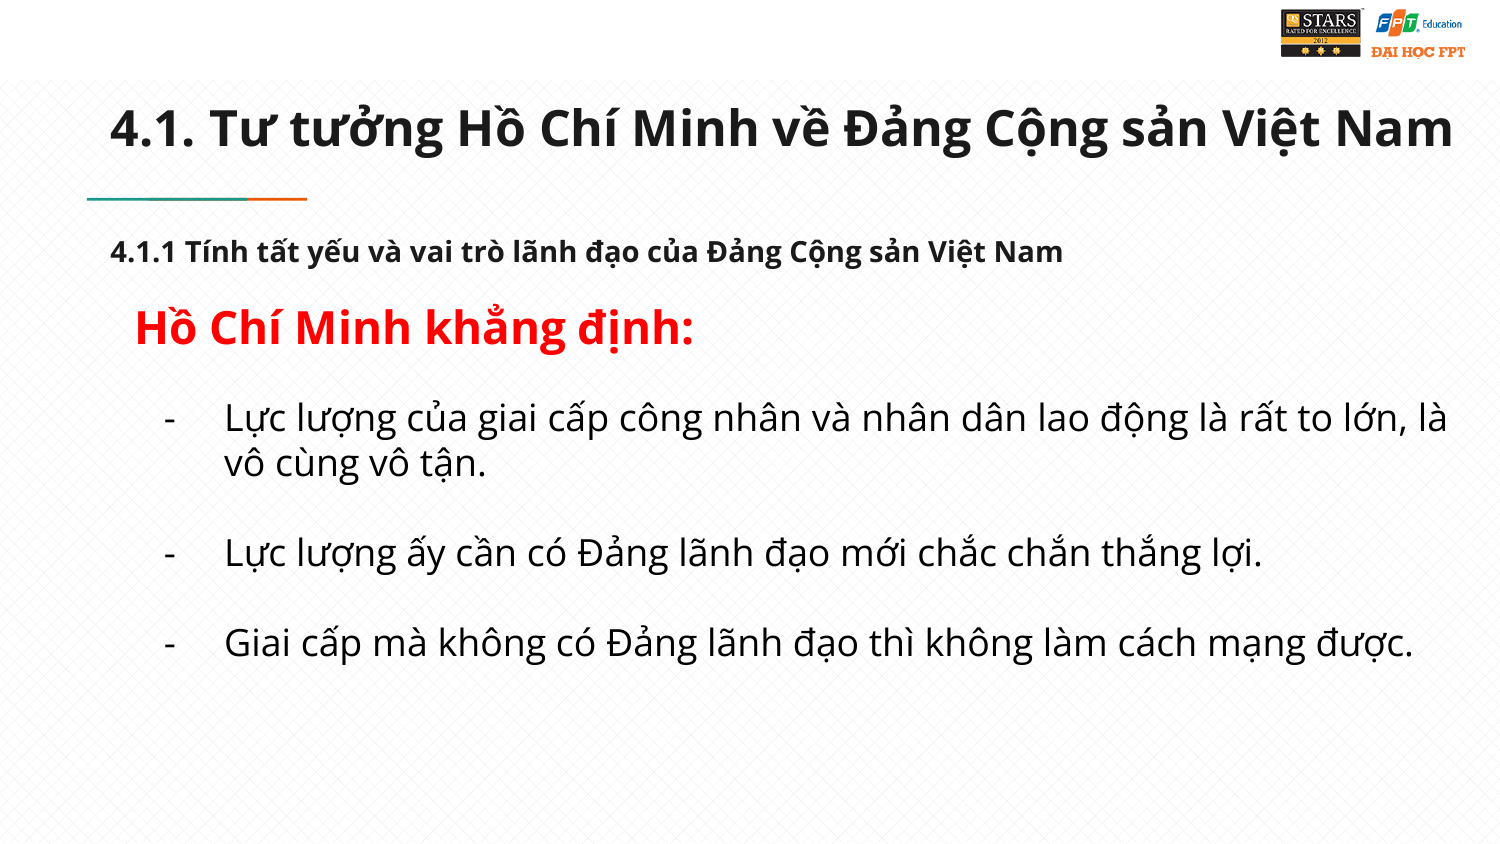

# 4.1. Tư tưởng Hồ Chí Minh về Đảng Cộng sản Việt Nam
4.1.1 Tính tất yếu và vai trò lãnh đạo của Đảng Cộng sản Việt Nam
Hồ Chí Minh khẳng định:
Lực lượng của giai cấp công nhân và nhân dân lao động là rất to lớn, là vô cùng vô tận.

Lực lượng ấy cần có Đảng lãnh đạo mới chắc chắn thắng lợi.

Giai cấp mà không có Đảng lãnh đạo thì không làm cách mạng được.